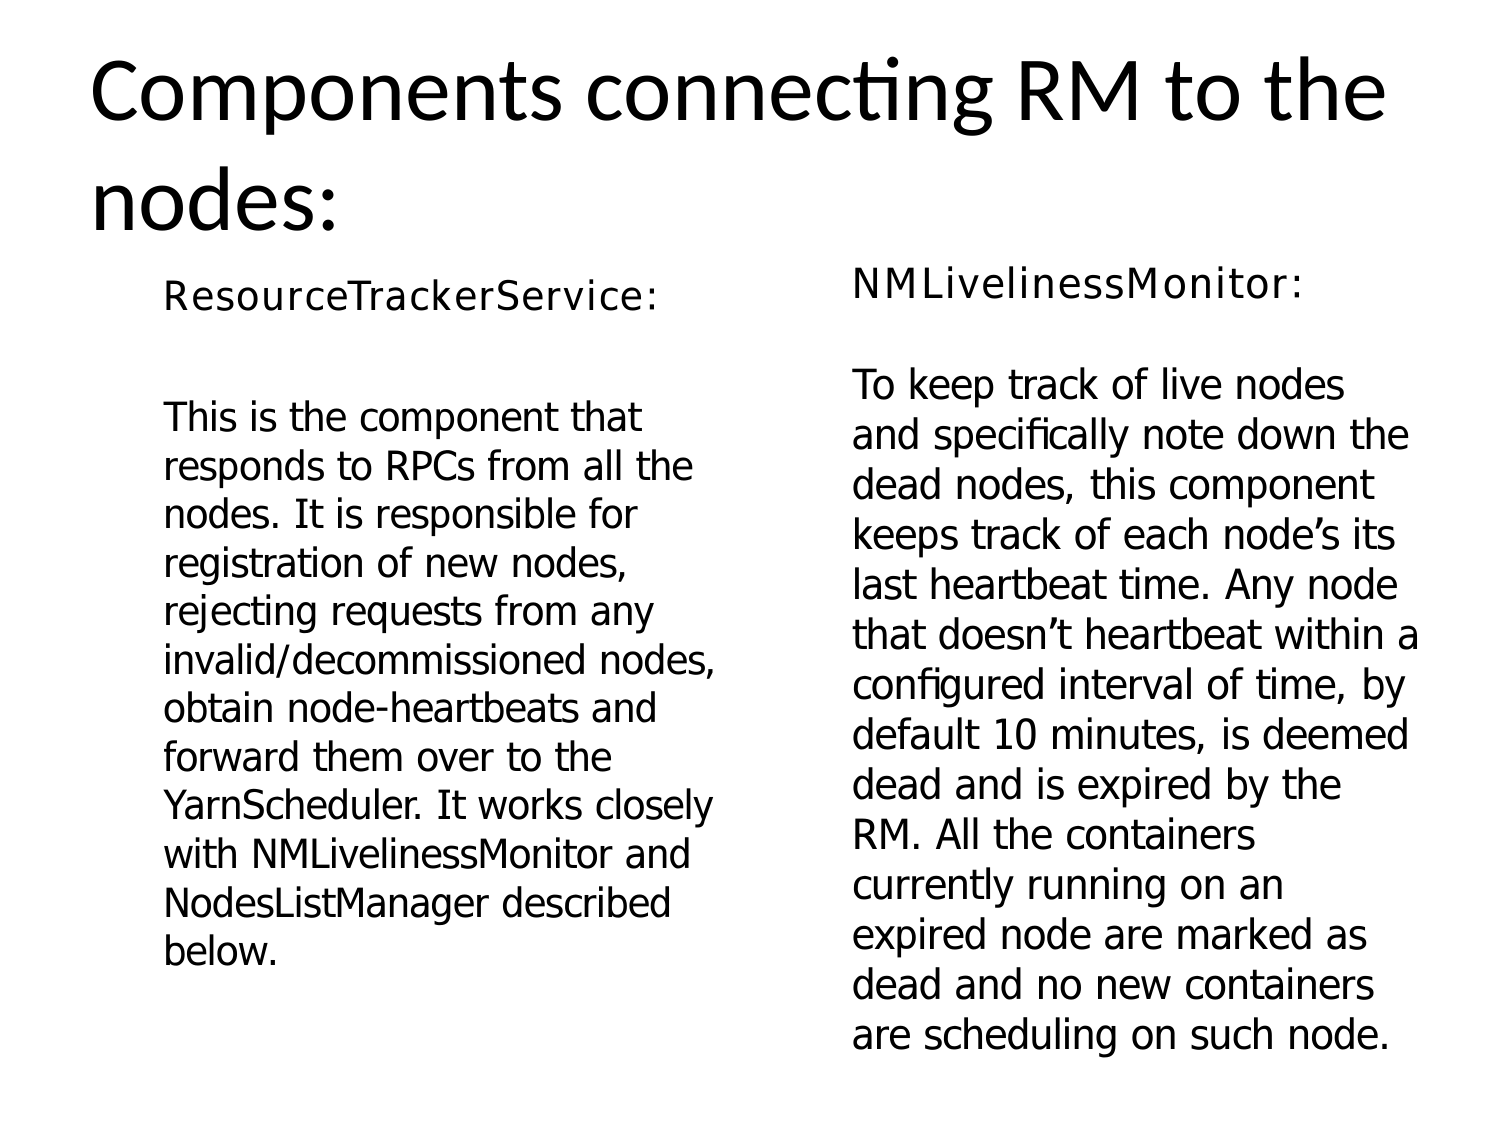

# Components connecting RM to the nodes:
NMLivelinessMonitor:

To keep track of live nodes and specifically note down the dead nodes, this component keeps track of each node’s its last heartbeat time. Any node that doesn’t heartbeat within a configured interval of time, by default 10 minutes, is deemed dead and is expired by the RM. All the containers currently running on an expired node are marked as dead and no new containers are scheduling on such node.

ResourceTrackerService:

This is the component that responds to RPCs from all the nodes. It is responsible for registration of new nodes, rejecting requests from any invalid/decommissioned nodes, obtain node-heartbeats and forward them over to the YarnScheduler. It works closely with NMLivelinessMonitor and NodesListManager described below.